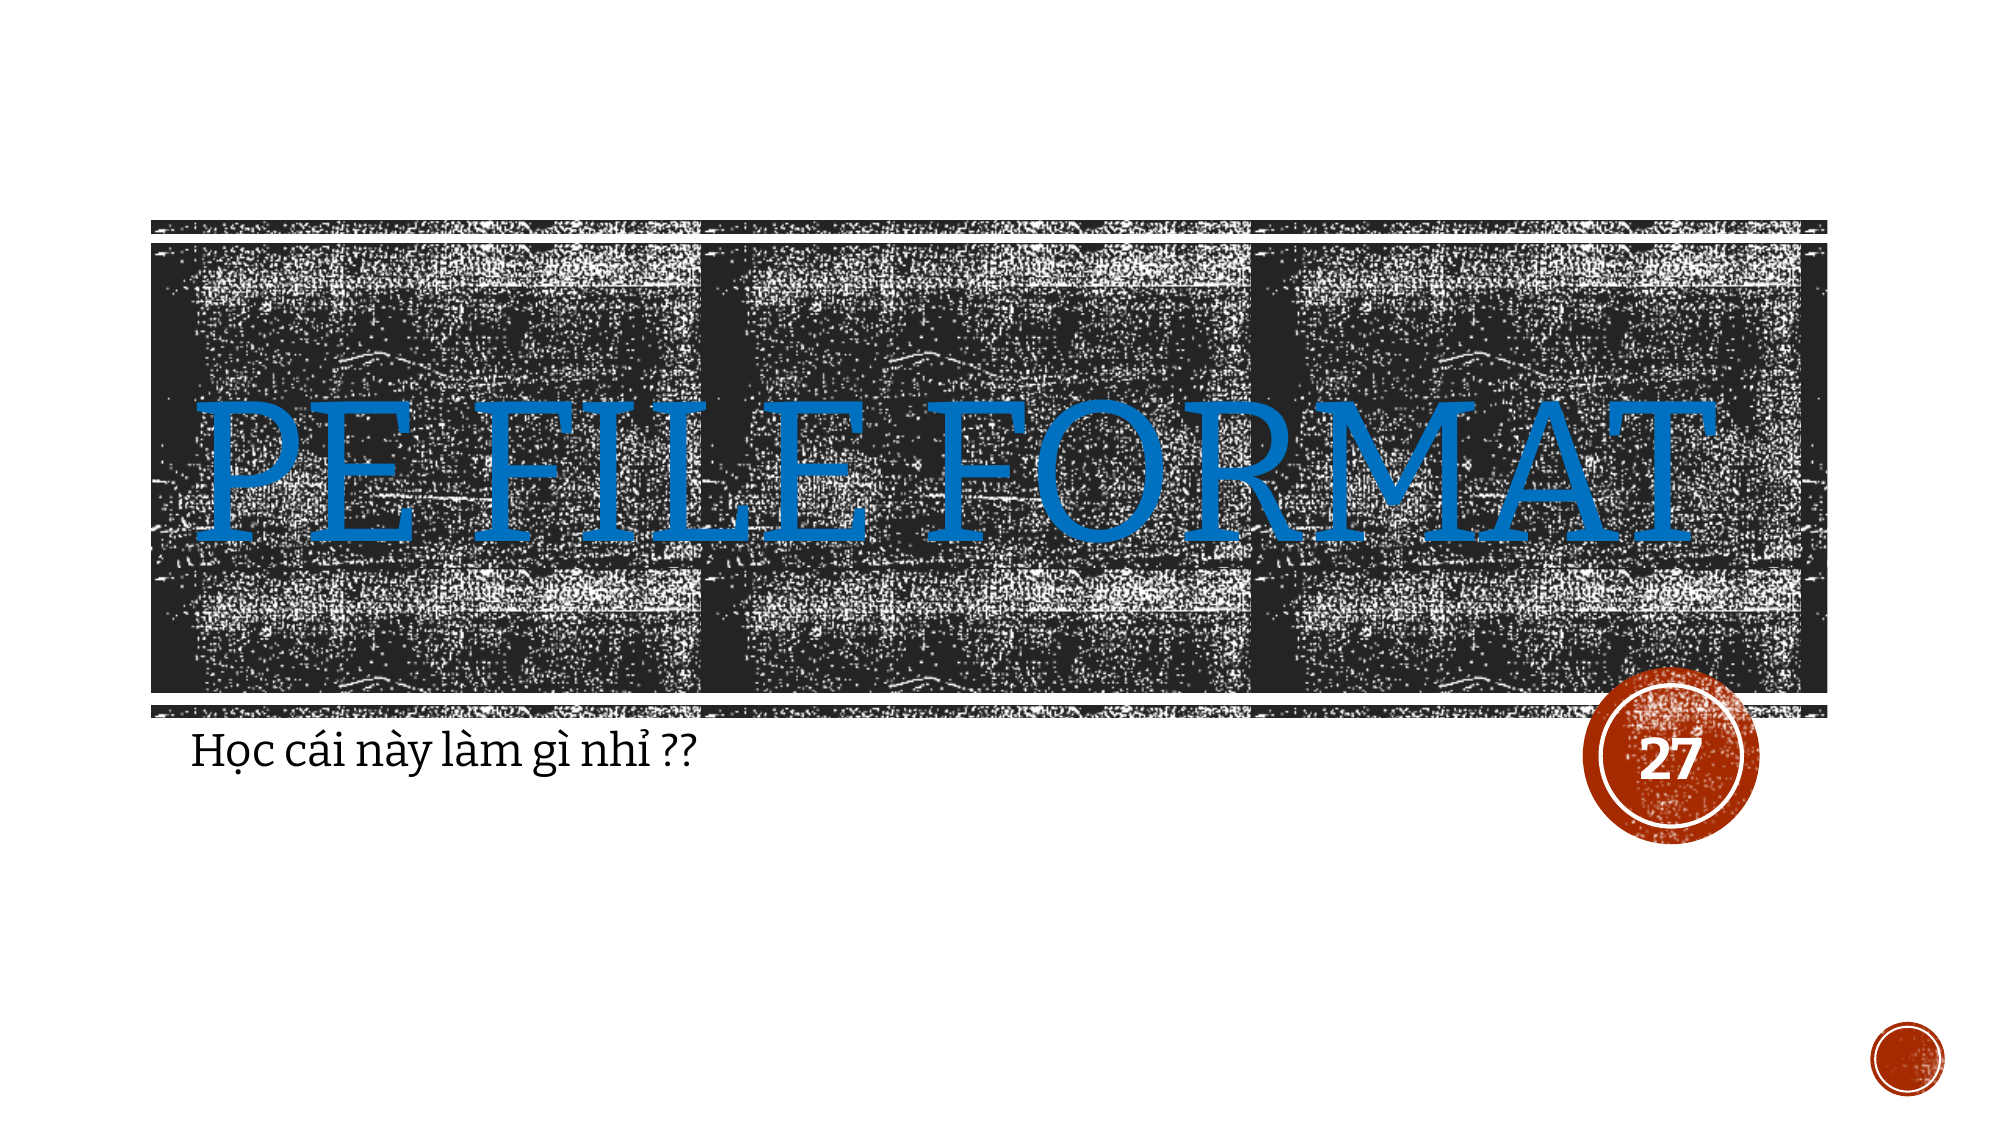

PE File Format
27
Học cái này làm gì nhỉ ??